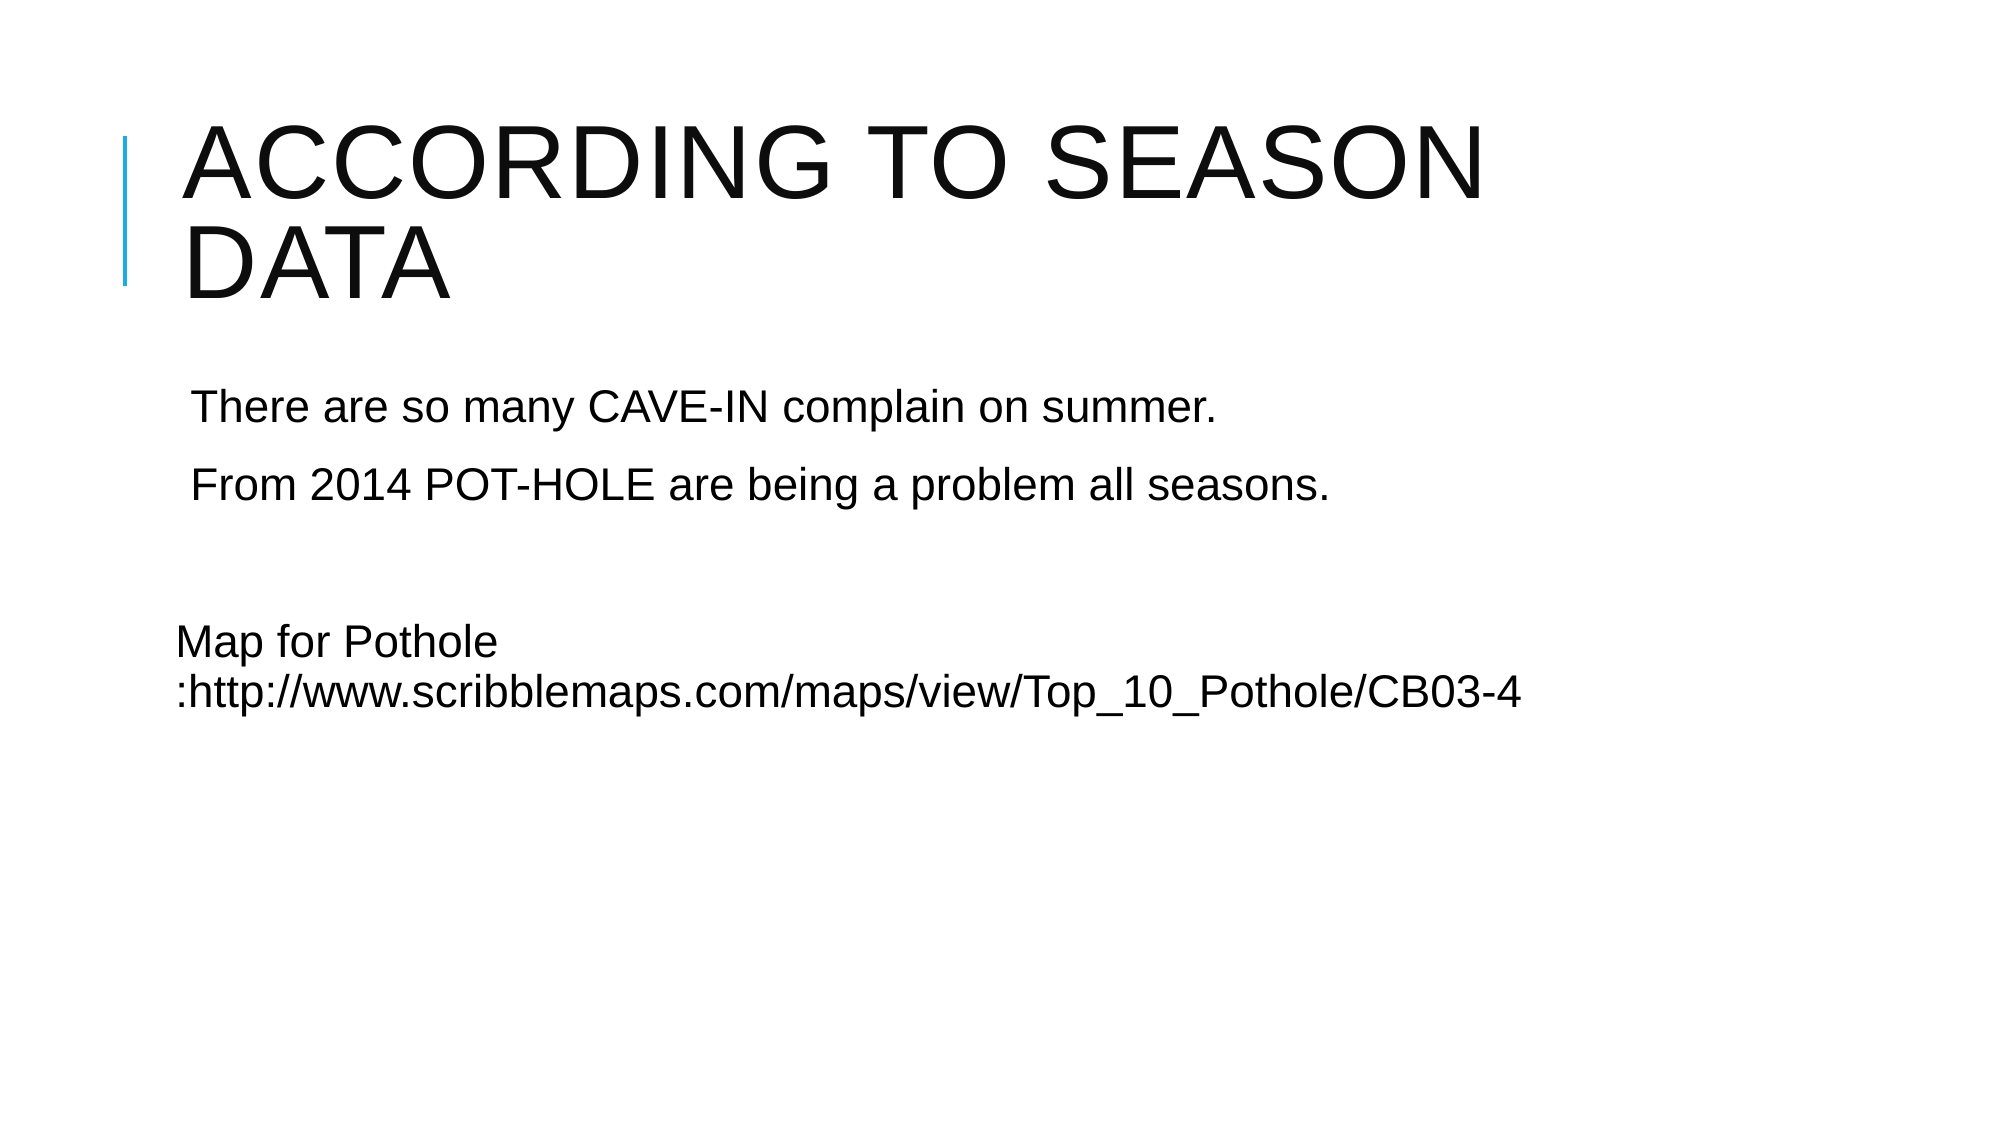

# According to Season data
There are so many CAVE-IN complain on summer.
From 2014 POT-HOLE are being a problem all seasons.

Map for Pothole :http://www.scribblemaps.com/maps/view/Top_10_Pothole/CB03-4